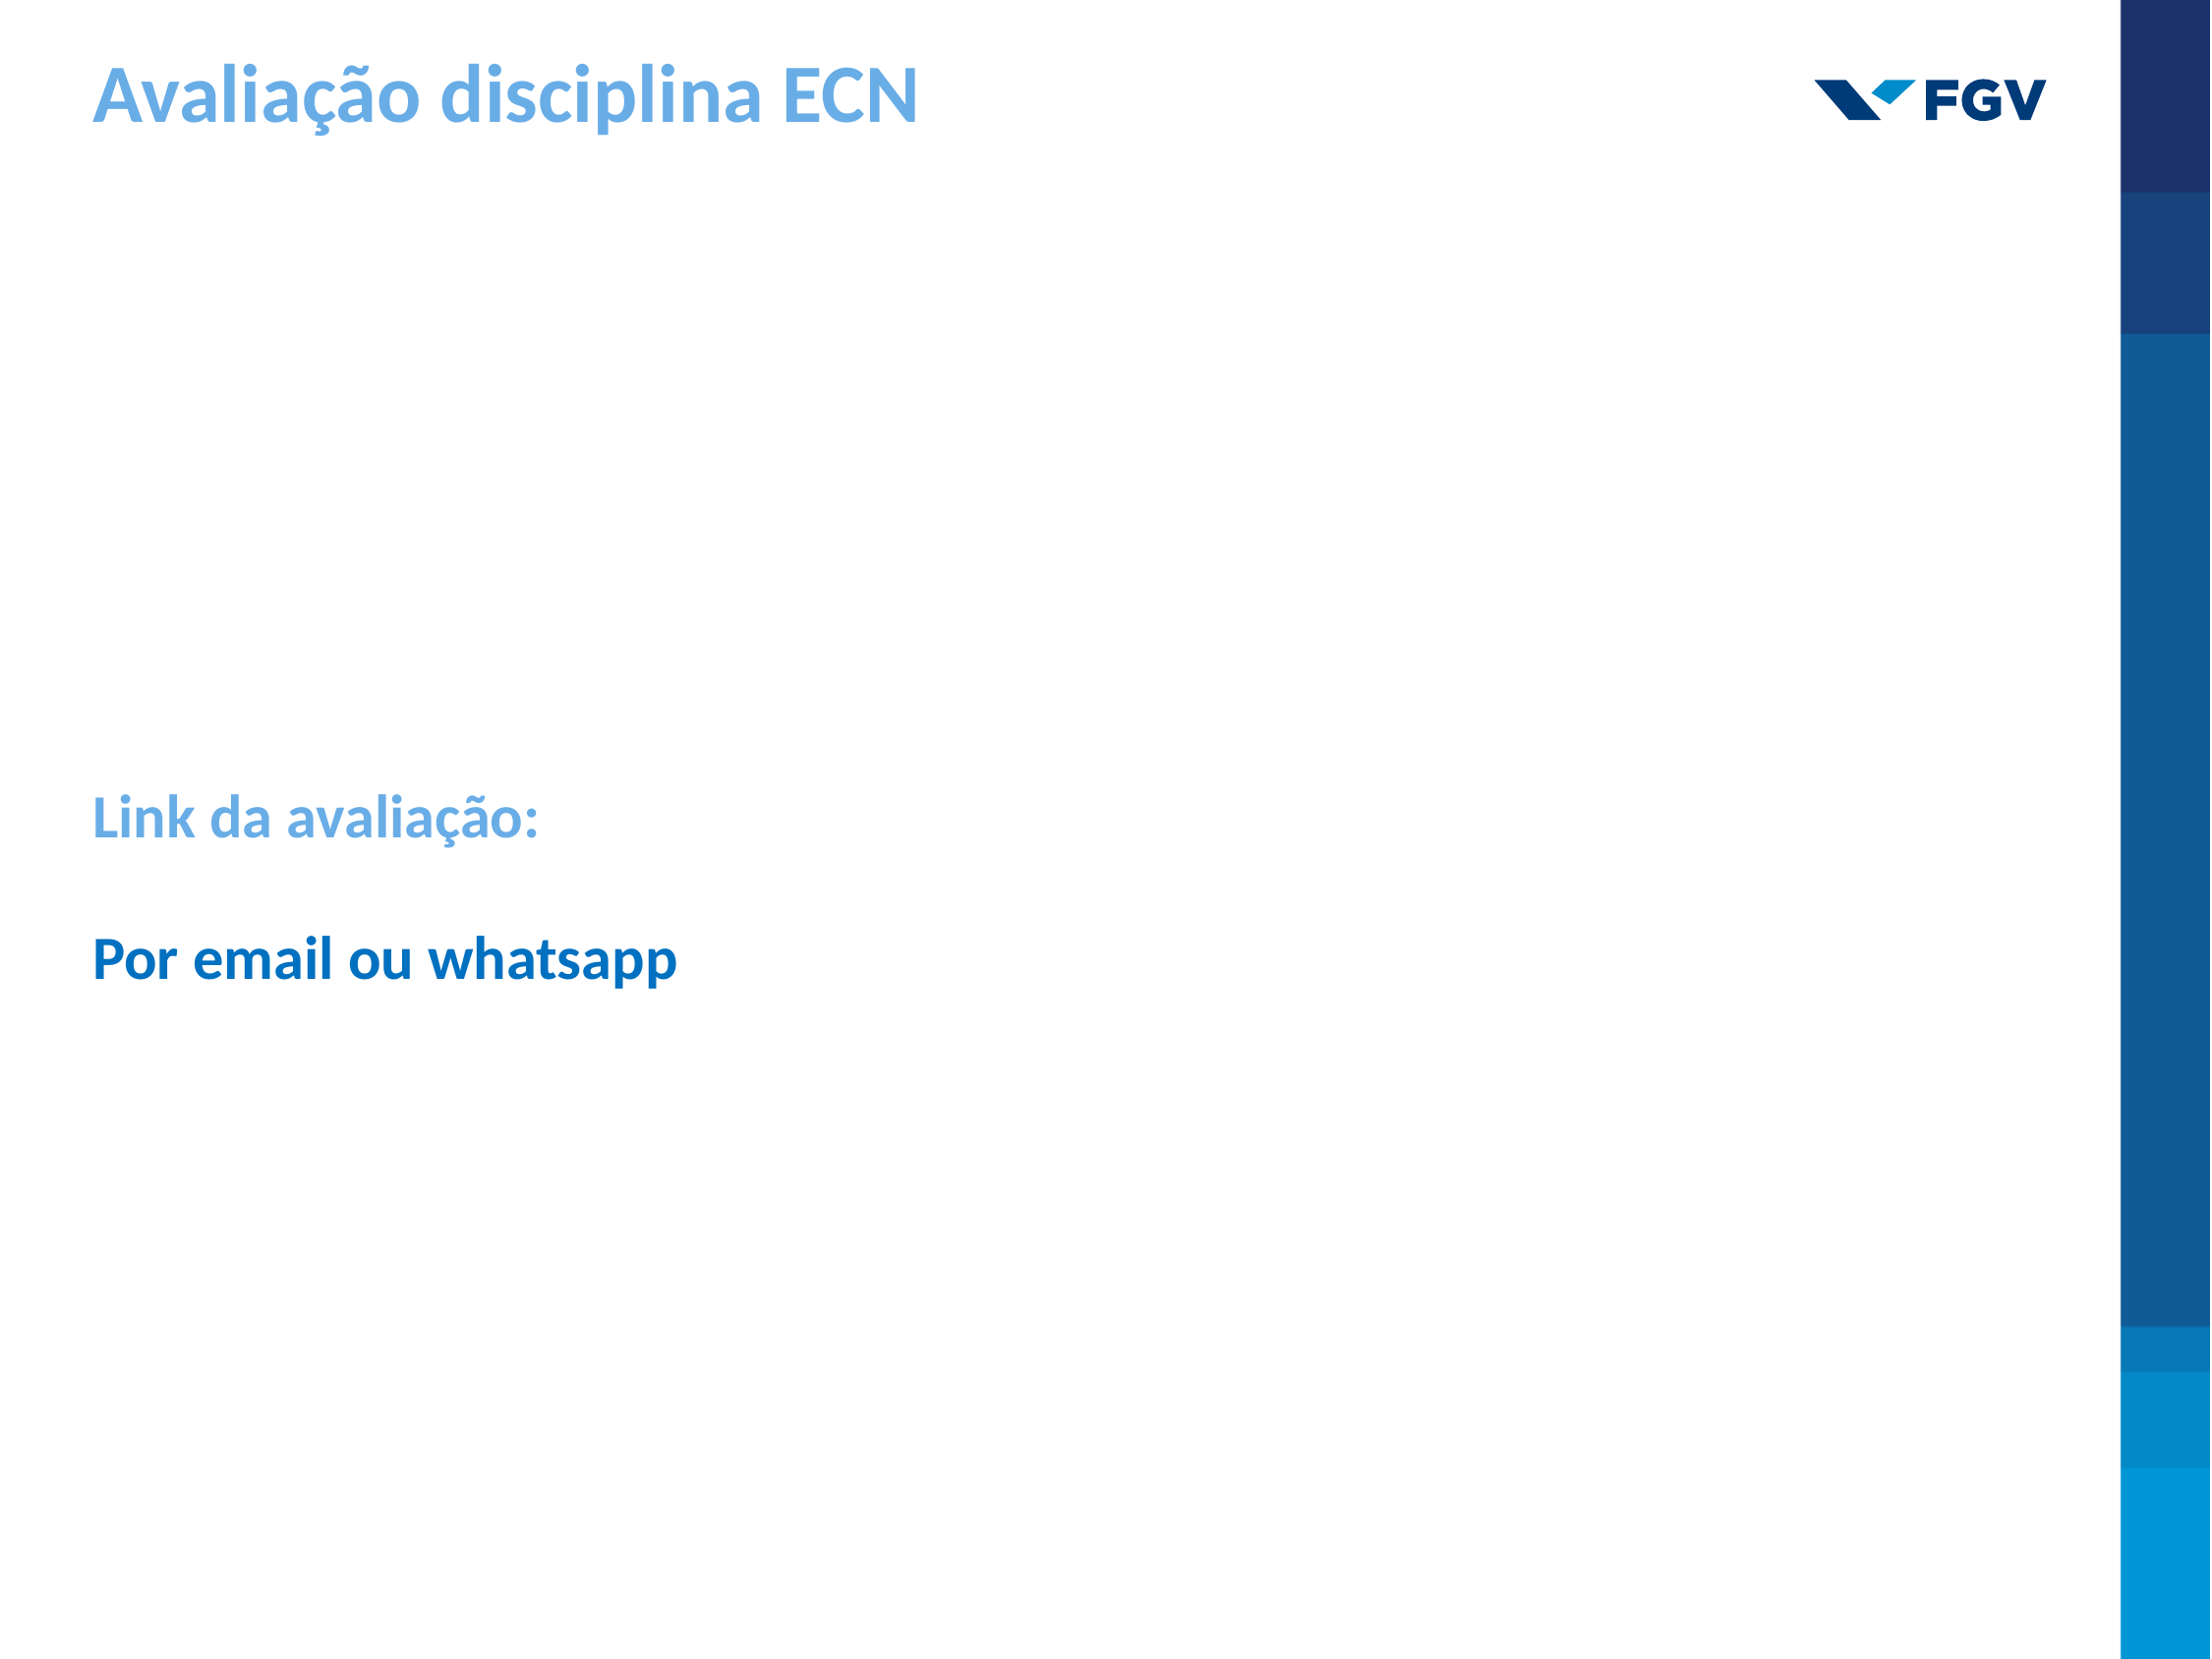

# Avaliação disciplina ECN

Link da avaliação:

Por email ou whatsapp